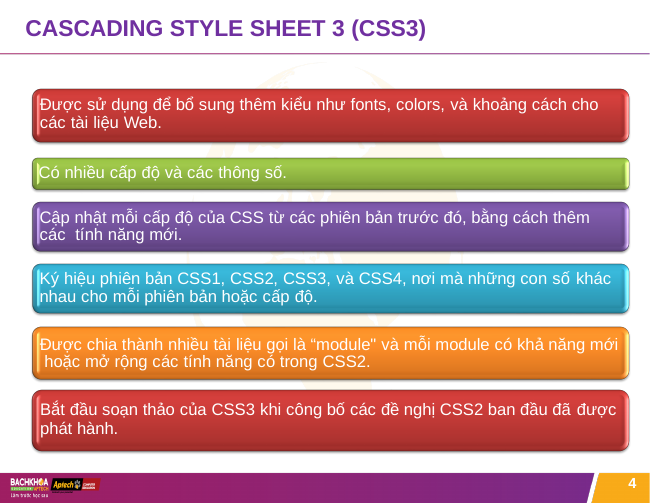

# CASCADING STYLE SHEET 3 (CSS3)

Được sử dụng để bổ sung thêm kiểu như fonts, colors, và khoảng cách cho các tài liệu Web.

Có nhiều cấp độ và các thông số.

Cập nhật mỗi cấp độ của CSS từ các phiên bản trước đó, bằng cách thêm các  tính năng mới.

Ký hiệu phiên bản CSS1, CSS2, CSS3, và CSS4, nơi mà những con số khác
nhau cho mỗi phiên bản hoặc cấp độ.

Được chia thành nhiều tài liệu gọi là “module" và mỗi module có khả năng mới  hoặc mở rộng các tính năng có trong CSS2.

Bắt đầu soạn thảo của CSS3 khi công bố các đề nghị CSS2 ban đầu đã được
phát hành.

4